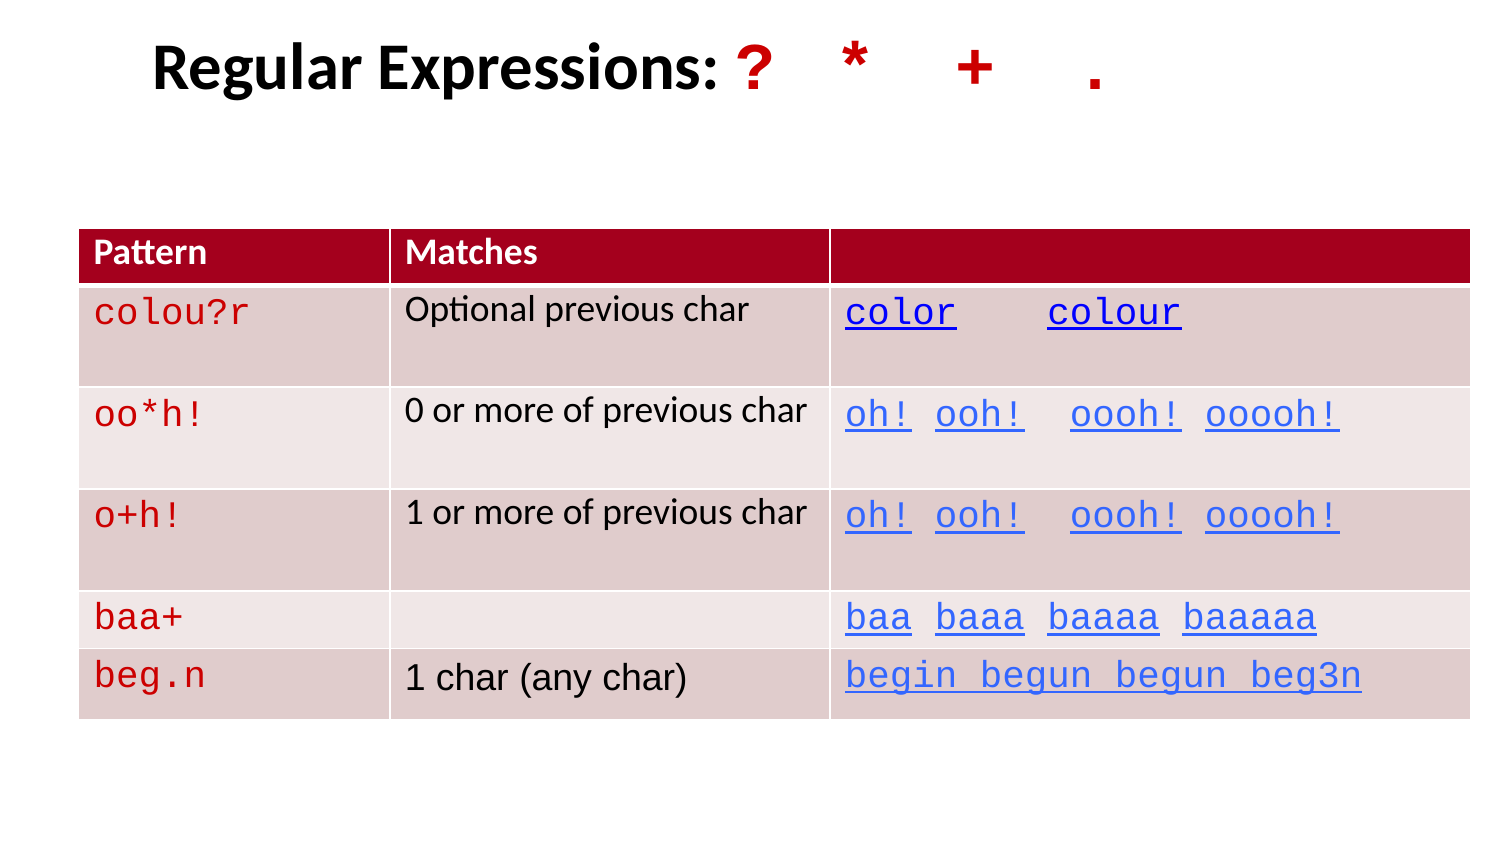

Regular Expressions: ?    *  +  .
| Pattern | Matches |  |
| --- | --- | --- |
| colou?r | Optional previous char | color colour |
| oo\*h! | 0 or more of previous char | oh! ooh! oooh! ooooh! |
| o+h! | 1 or more of previous char | oh! ooh! oooh! ooooh! |
| baa+ |  | baa baaa baaaa baaaaa |
| beg.n | 1 char (any char) | begin begun begun beg3n |